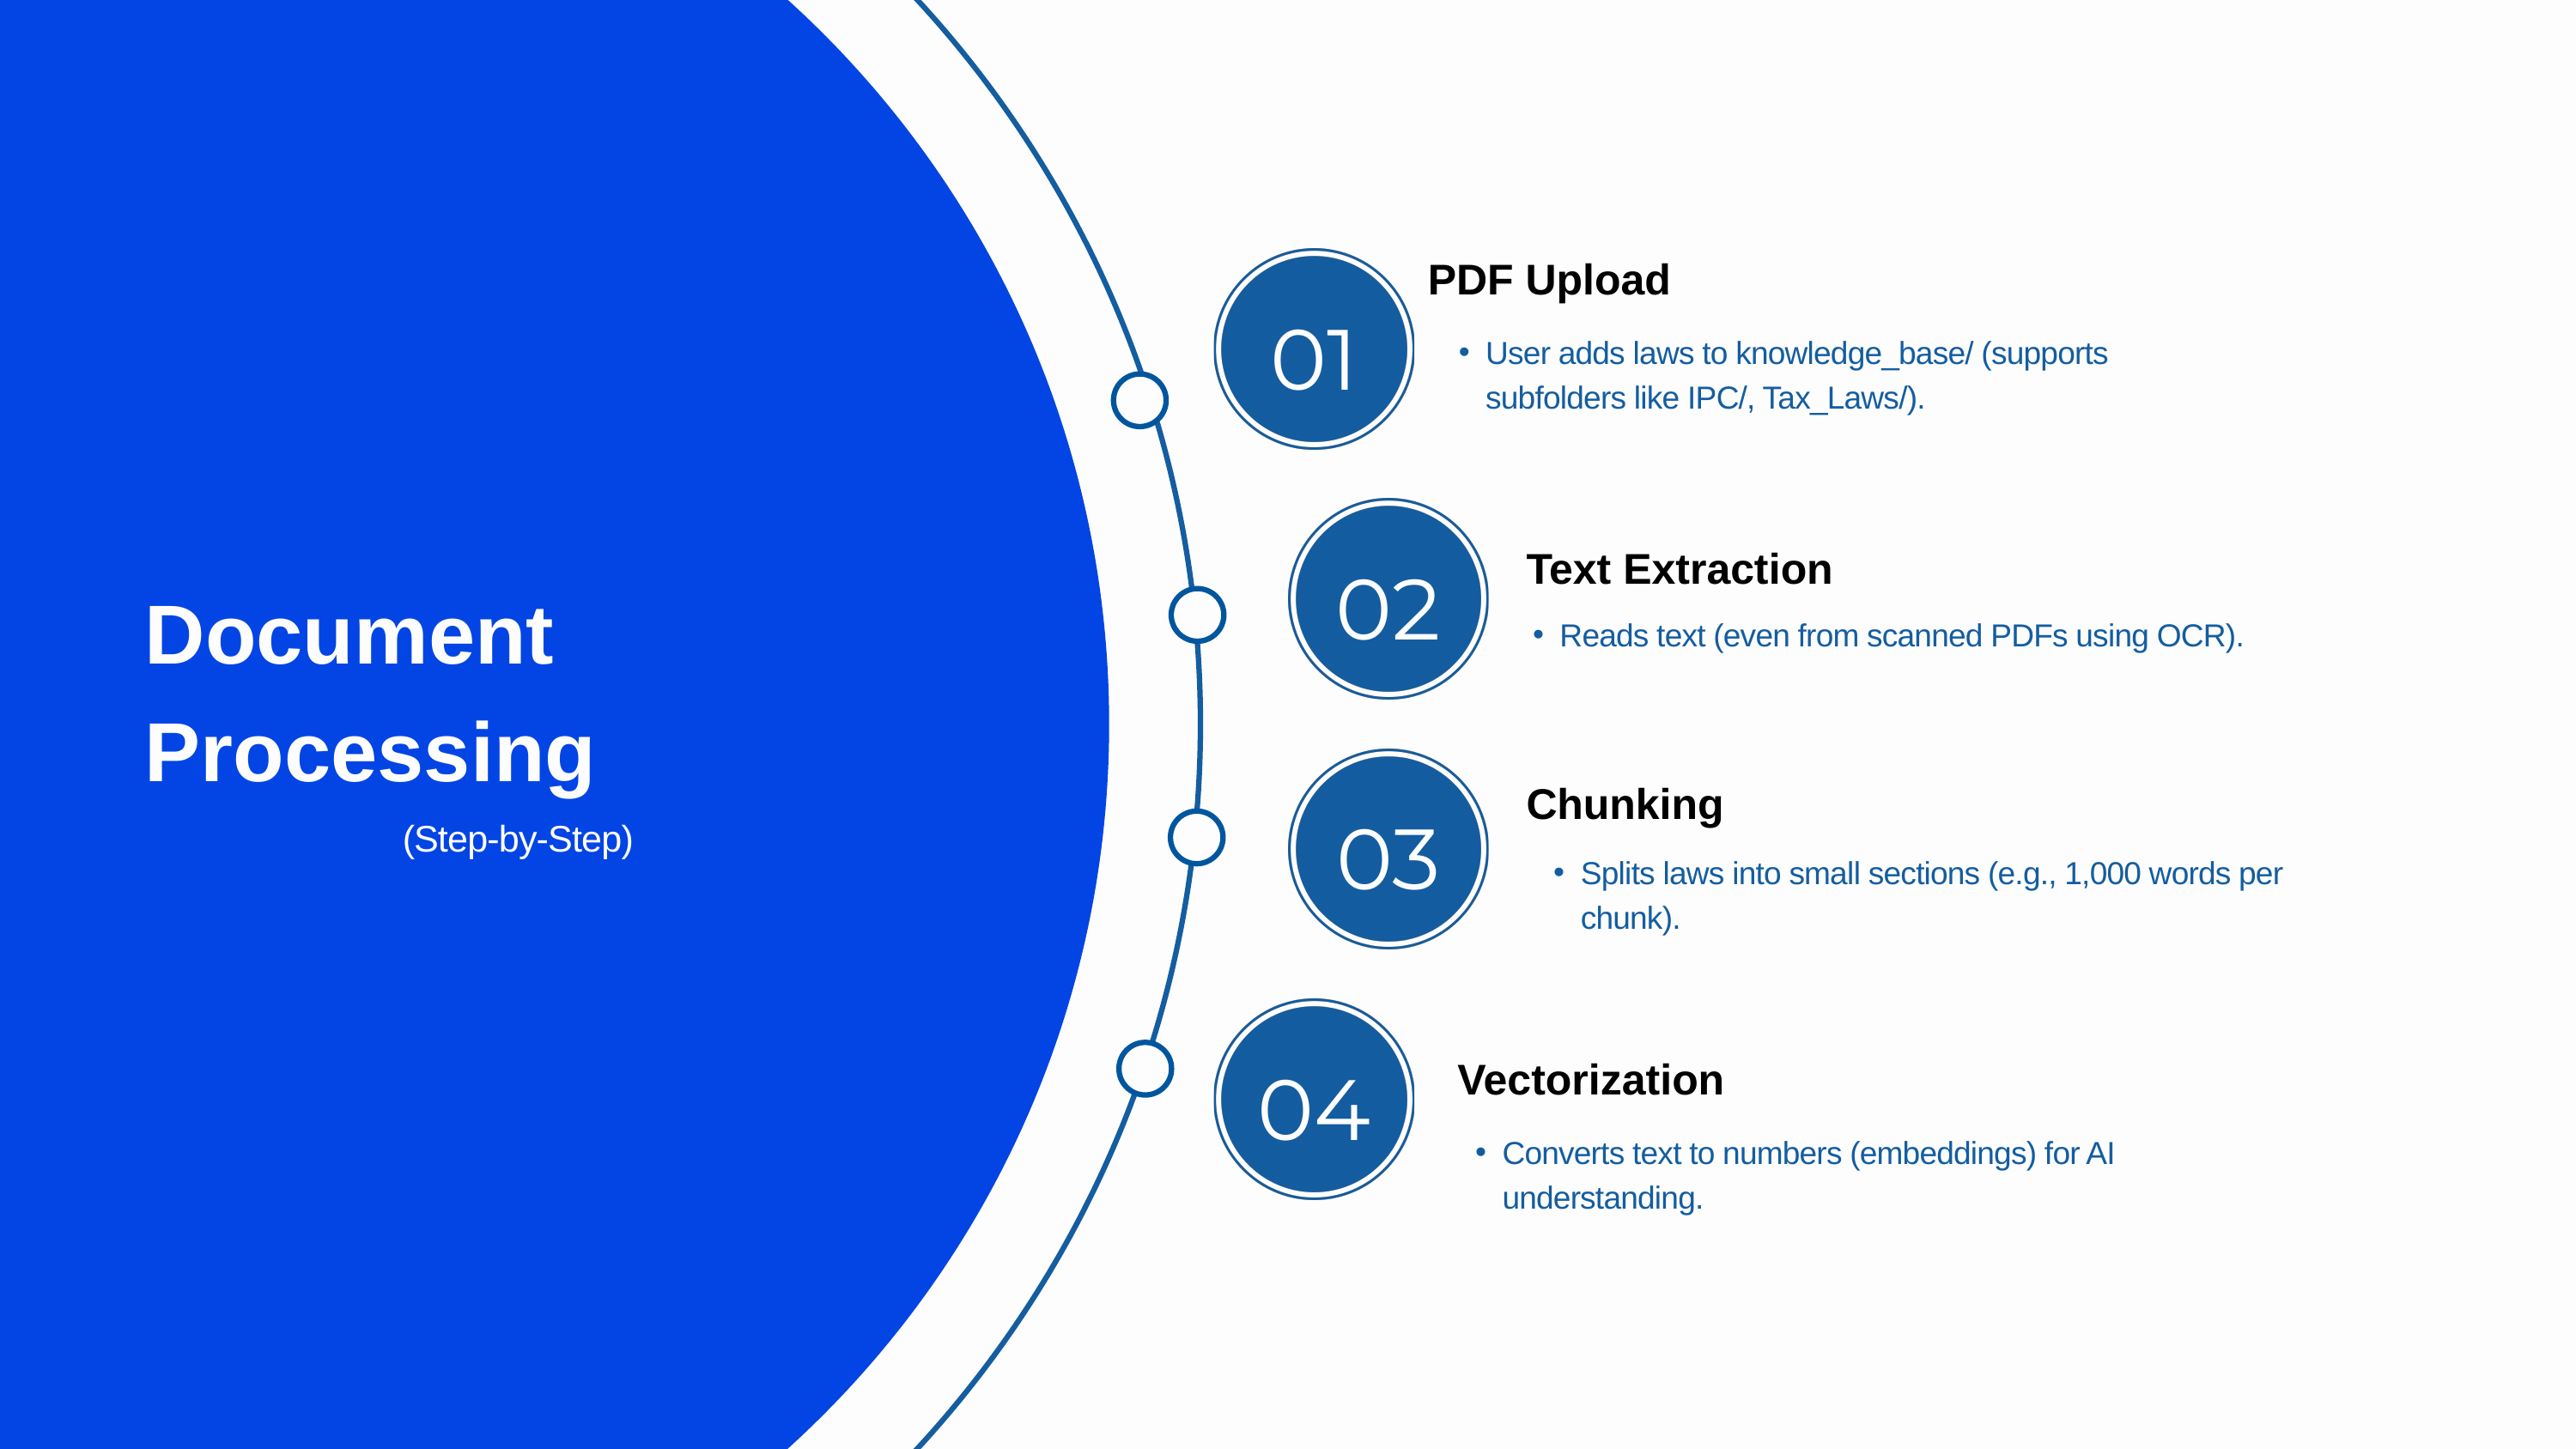

PDF Upload

01
User adds laws to knowledge_base/ (supports subfolders like IPC/, Tax_Laws/).

Text Extraction
02
Document Processing

Reads text (even from scanned PDFs using OCR).

Chunking
03
(Step-by-Step)

Splits laws into small sections (e.g., 1,000 words per chunk).

04

Vectorization
Converts text to numbers (embeddings) for AI understanding.